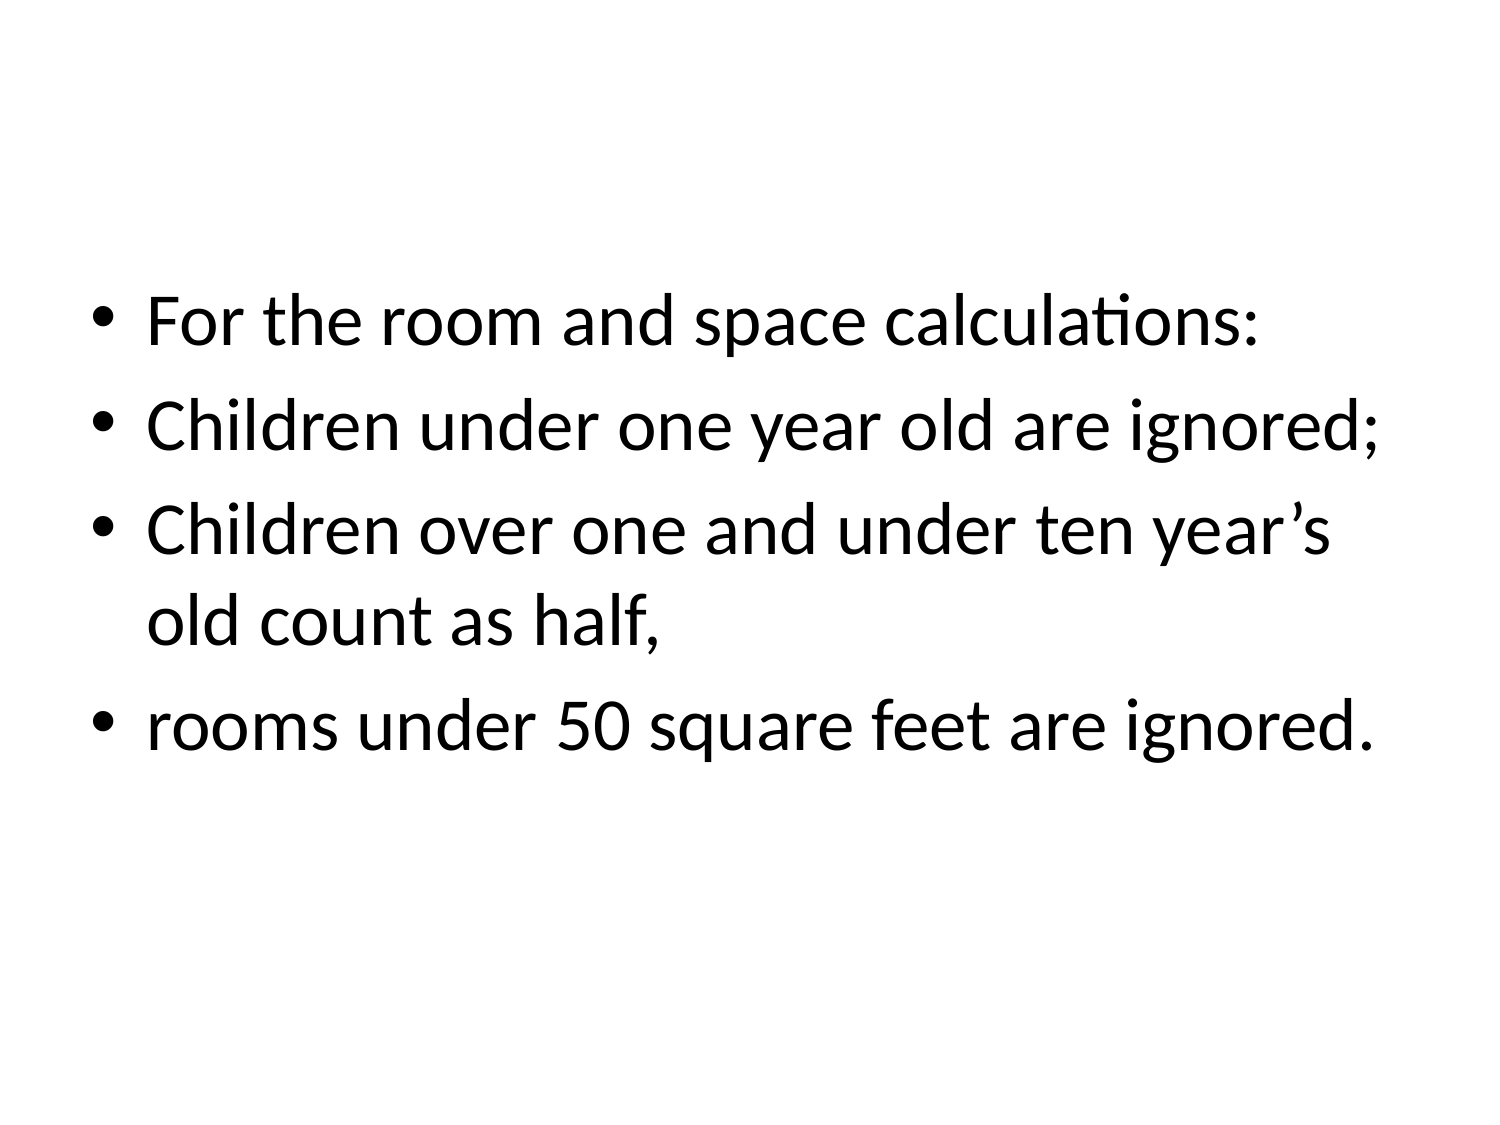

#
For the room and space calculations:
Children under one year old are ignored;
Children over one and under ten year’s old count as half,
rooms under 50 square feet are ignored.